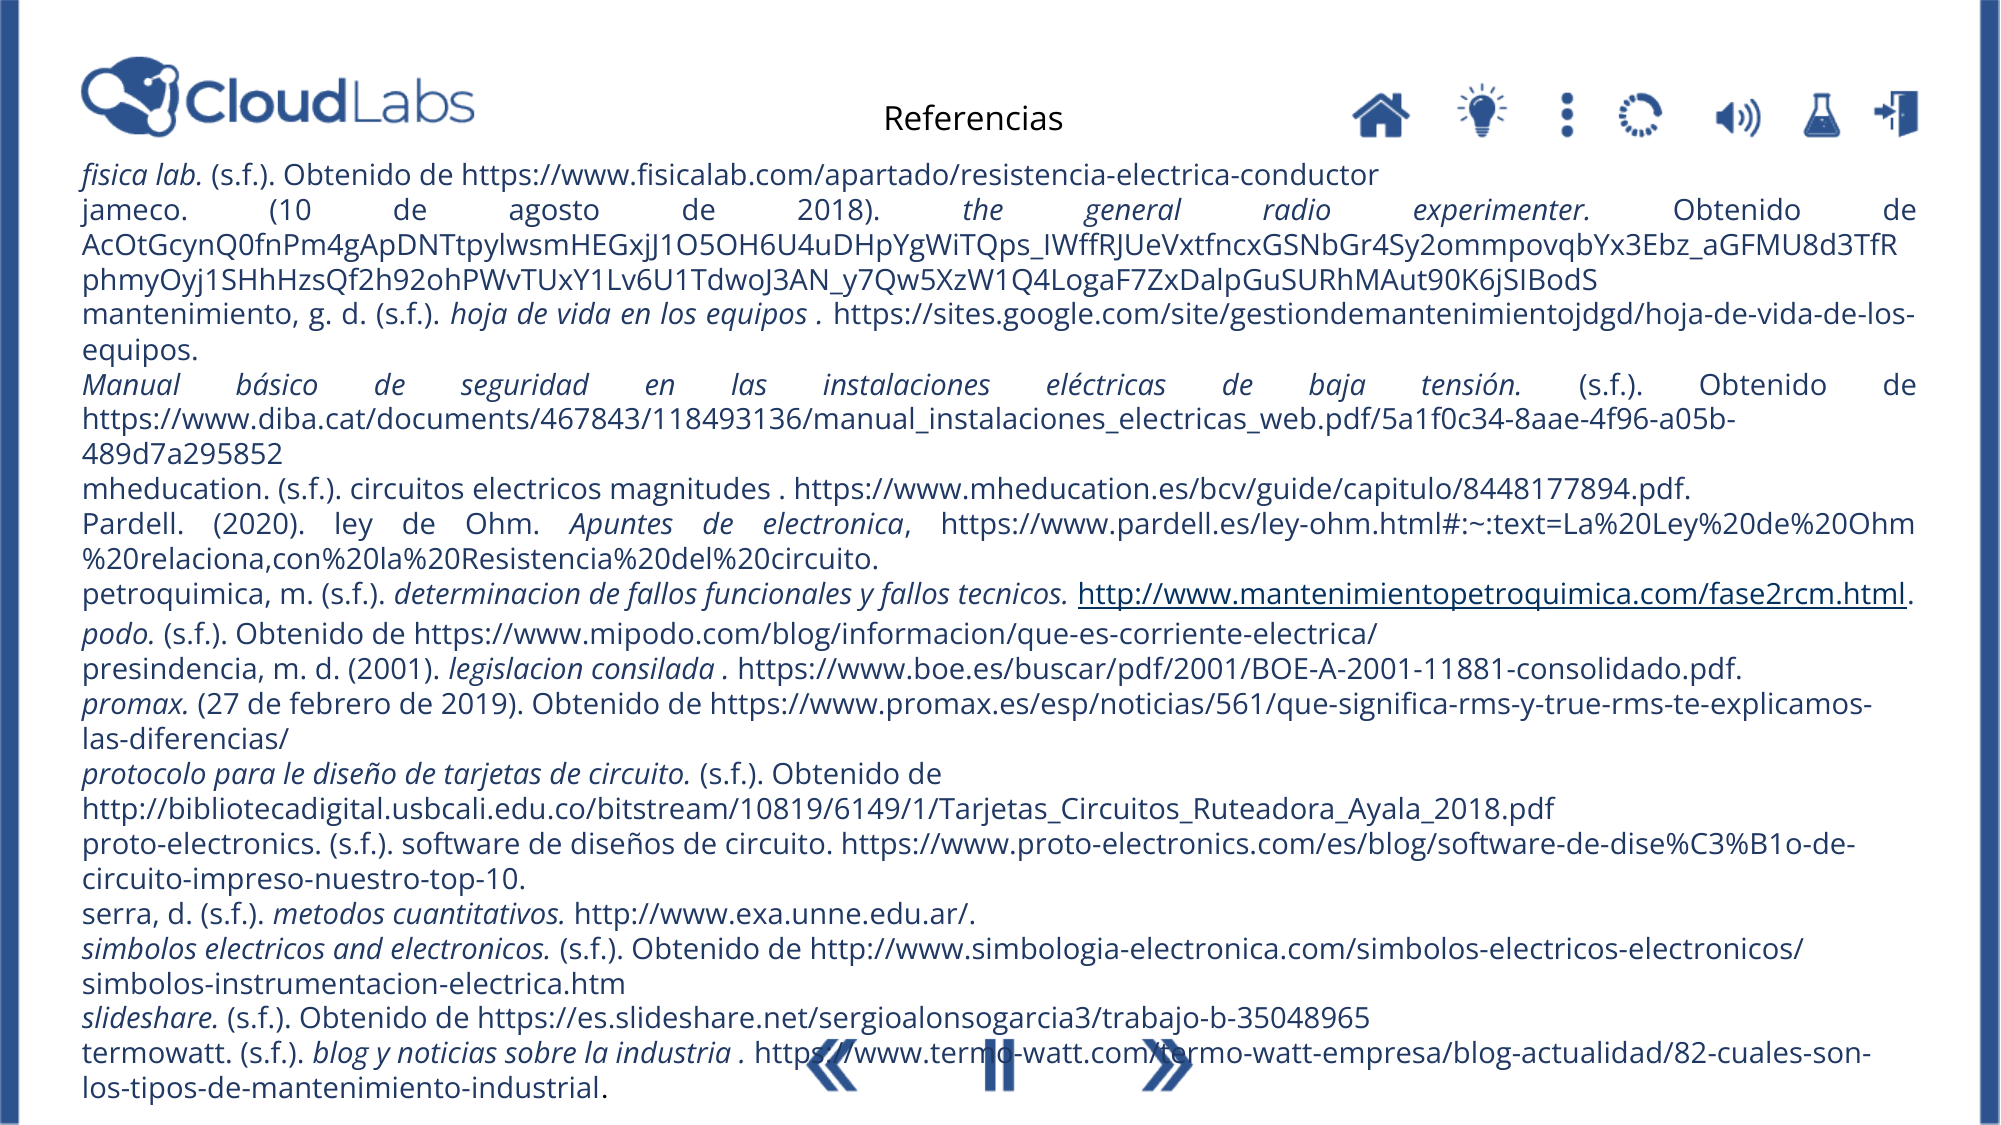

Referencias
fisica lab. (s.f.). Obtenido de https://www.fisicalab.com/apartado/resistencia-electrica-conductor
jameco. (10 de agosto de 2018). the general radio experimenter. Obtenido de AcOtGcynQ0fnPm4gApDNTtpylwsmHEGxjJ1O5OH6U4uDHpYgWiTQps_IWffRJUeVxtfncxGSNbGr4Sy2ommpovqbYx3Ebz_aGFMU8d3TfRphmyOyj1SHhHzsQf2h92ohPWvTUxY1Lv6U1TdwoJ3AN_y7Qw5XzW1Q4LogaF7ZxDalpGuSURhMAut90K6jSIBodS
mantenimiento, g. d. (s.f.). hoja de vida en los equipos . https://sites.google.com/site/gestiondemantenimientojdgd/hoja-de-vida-de-los-equipos.
Manual básico de seguridad en las instalaciones eléctricas de baja tensión. (s.f.). Obtenido de https://www.diba.cat/documents/467843/118493136/manual_instalaciones_electricas_web.pdf/5a1f0c34-8aae-4f96-a05b-489d7a295852
mheducation. (s.f.). circuitos electricos magnitudes . https://www.mheducation.es/bcv/guide/capitulo/8448177894.pdf.
Pardell. (2020). ley de Ohm. Apuntes de electronica, https://www.pardell.es/ley-ohm.html#:~:text=La%20Ley%20de%20Ohm%20relaciona,con%20la%20Resistencia%20del%20circuito.
petroquimica, m. (s.f.). determinacion de fallos funcionales y fallos tecnicos. http://www.mantenimientopetroquimica.com/fase2rcm.html.
podo. (s.f.). Obtenido de https://www.mipodo.com/blog/informacion/que-es-corriente-electrica/
presindencia, m. d. (2001). legislacion consilada . https://www.boe.es/buscar/pdf/2001/BOE-A-2001-11881-consolidado.pdf.
promax. (27 de febrero de 2019). Obtenido de https://www.promax.es/esp/noticias/561/que-significa-rms-y-true-rms-te-explicamos-las-diferencias/
protocolo para le diseño de tarjetas de circuito. (s.f.). Obtenido de http://bibliotecadigital.usbcali.edu.co/bitstream/10819/6149/1/Tarjetas_Circuitos_Ruteadora_Ayala_2018.pdf
proto-electronics. (s.f.). software de diseños de circuito. https://www.proto-electronics.com/es/blog/software-de-dise%C3%B1o-de-circuito-impreso-nuestro-top-10.
serra, d. (s.f.). metodos cuantitativos. http://www.exa.unne.edu.ar/.
simbolos electricos and electronicos. (s.f.). Obtenido de http://www.simbologia-electronica.com/simbolos-electricos-electronicos/simbolos-instrumentacion-electrica.htm
slideshare. (s.f.). Obtenido de https://es.slideshare.net/sergioalonsogarcia3/trabajo-b-35048965
termowatt. (s.f.). blog y noticias sobre la industria . https://www.termo-watt.com/termo-watt-empresa/blog-actualidad/82-cuales-son-los-tipos-de-mantenimiento-industrial.